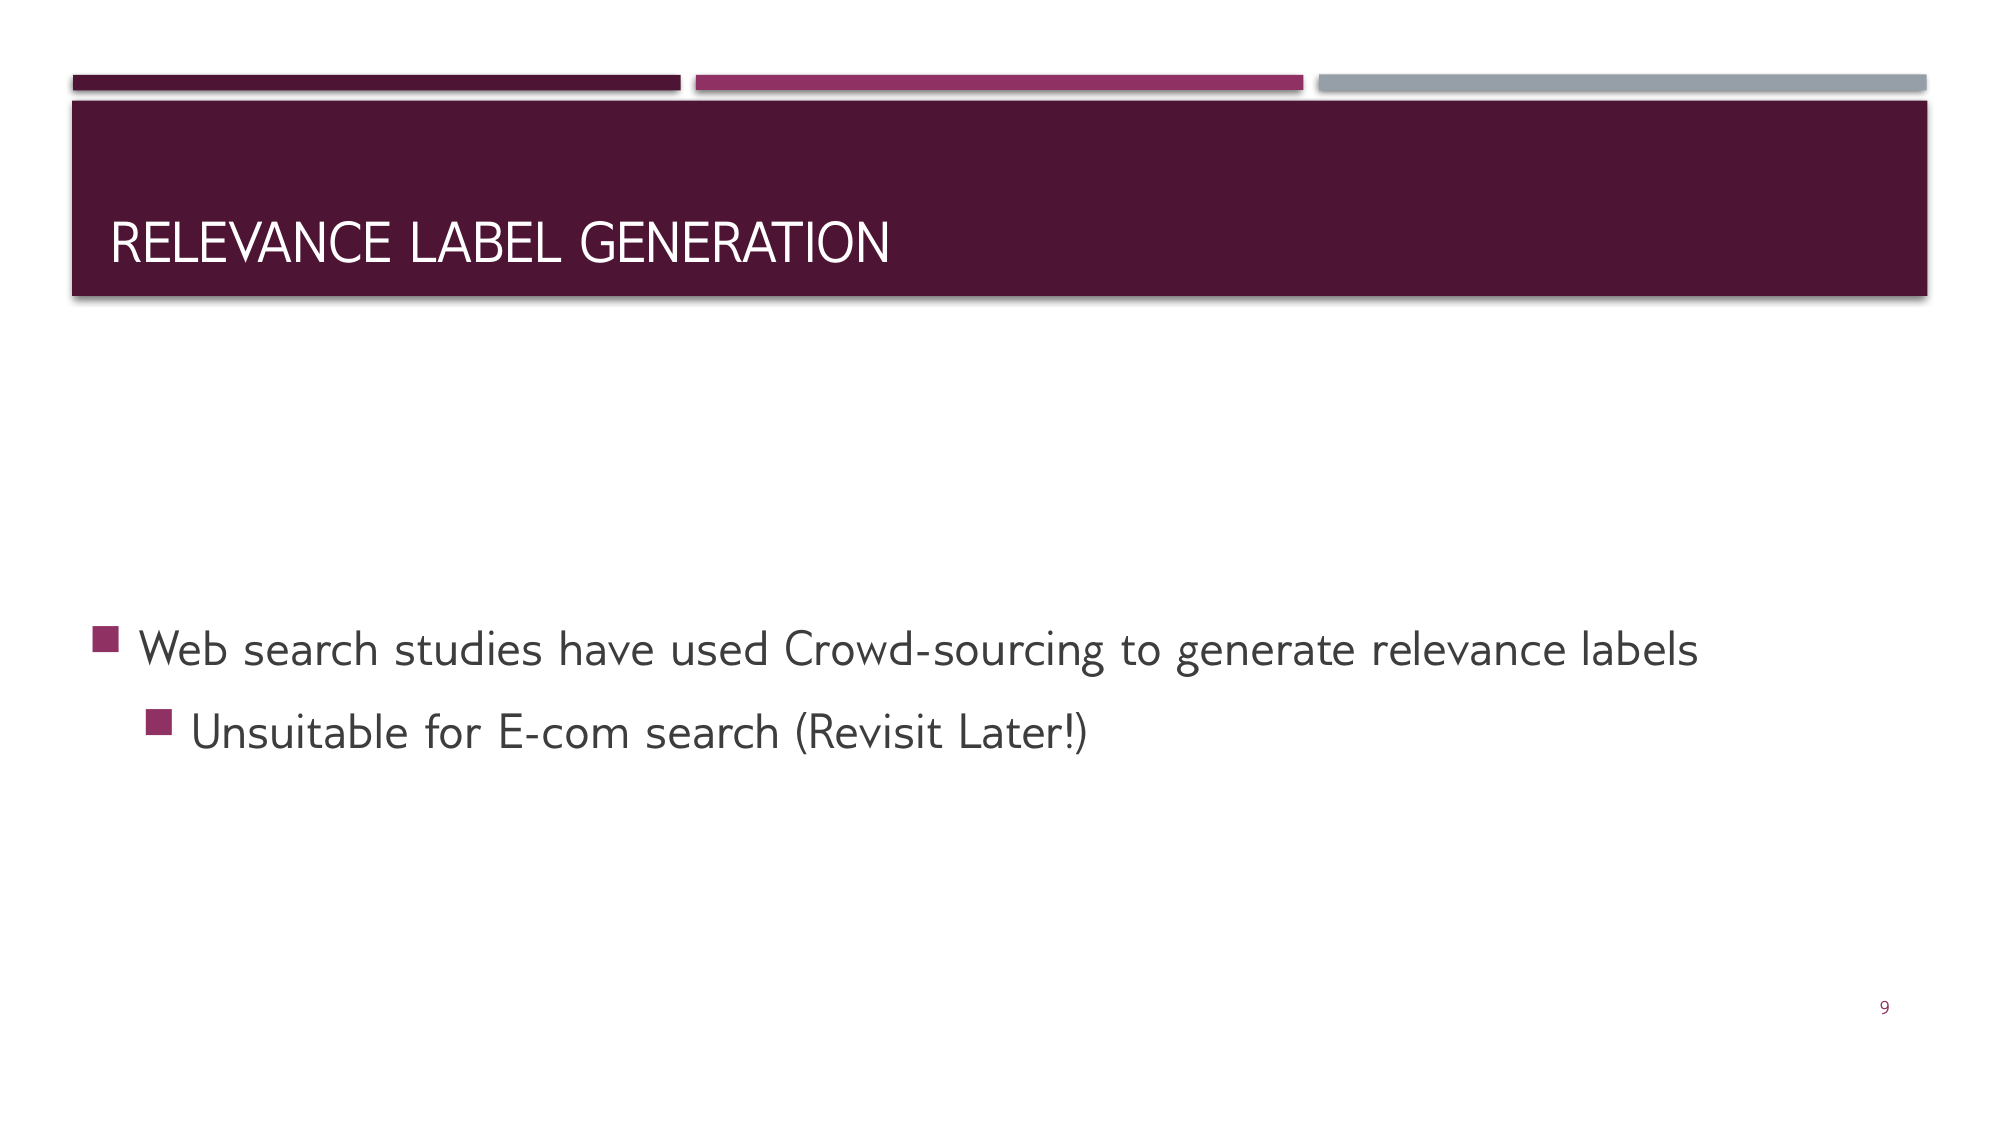

# Relevance Label generation
Web search studies have used Crowd-sourcing to generate relevance labels
Unsuitable for E-com search (Revisit Later!)
9